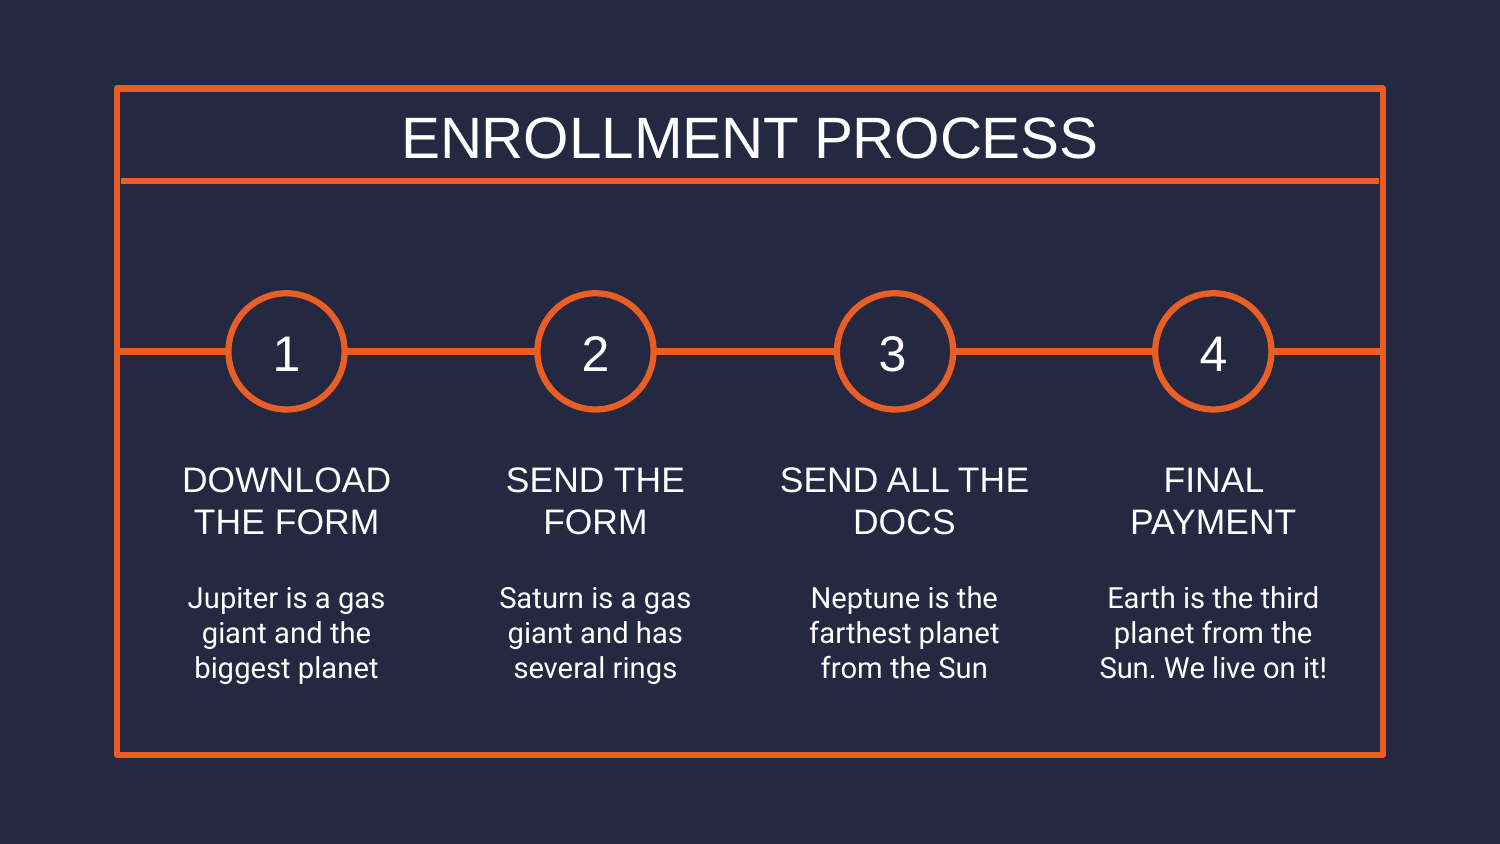

# ENROLLMENT PROCESS

1
2
3
4
DOWNLOAD THE FORM
SEND THE FORM
SEND ALL THE DOCS
FINAL PAYMENT
Jupiter is a gas giant and the biggest planet
Saturn is a gas giant and has several rings
Neptune is the farthest planet from the Sun
Earth is the third planet from the Sun. We live on it!